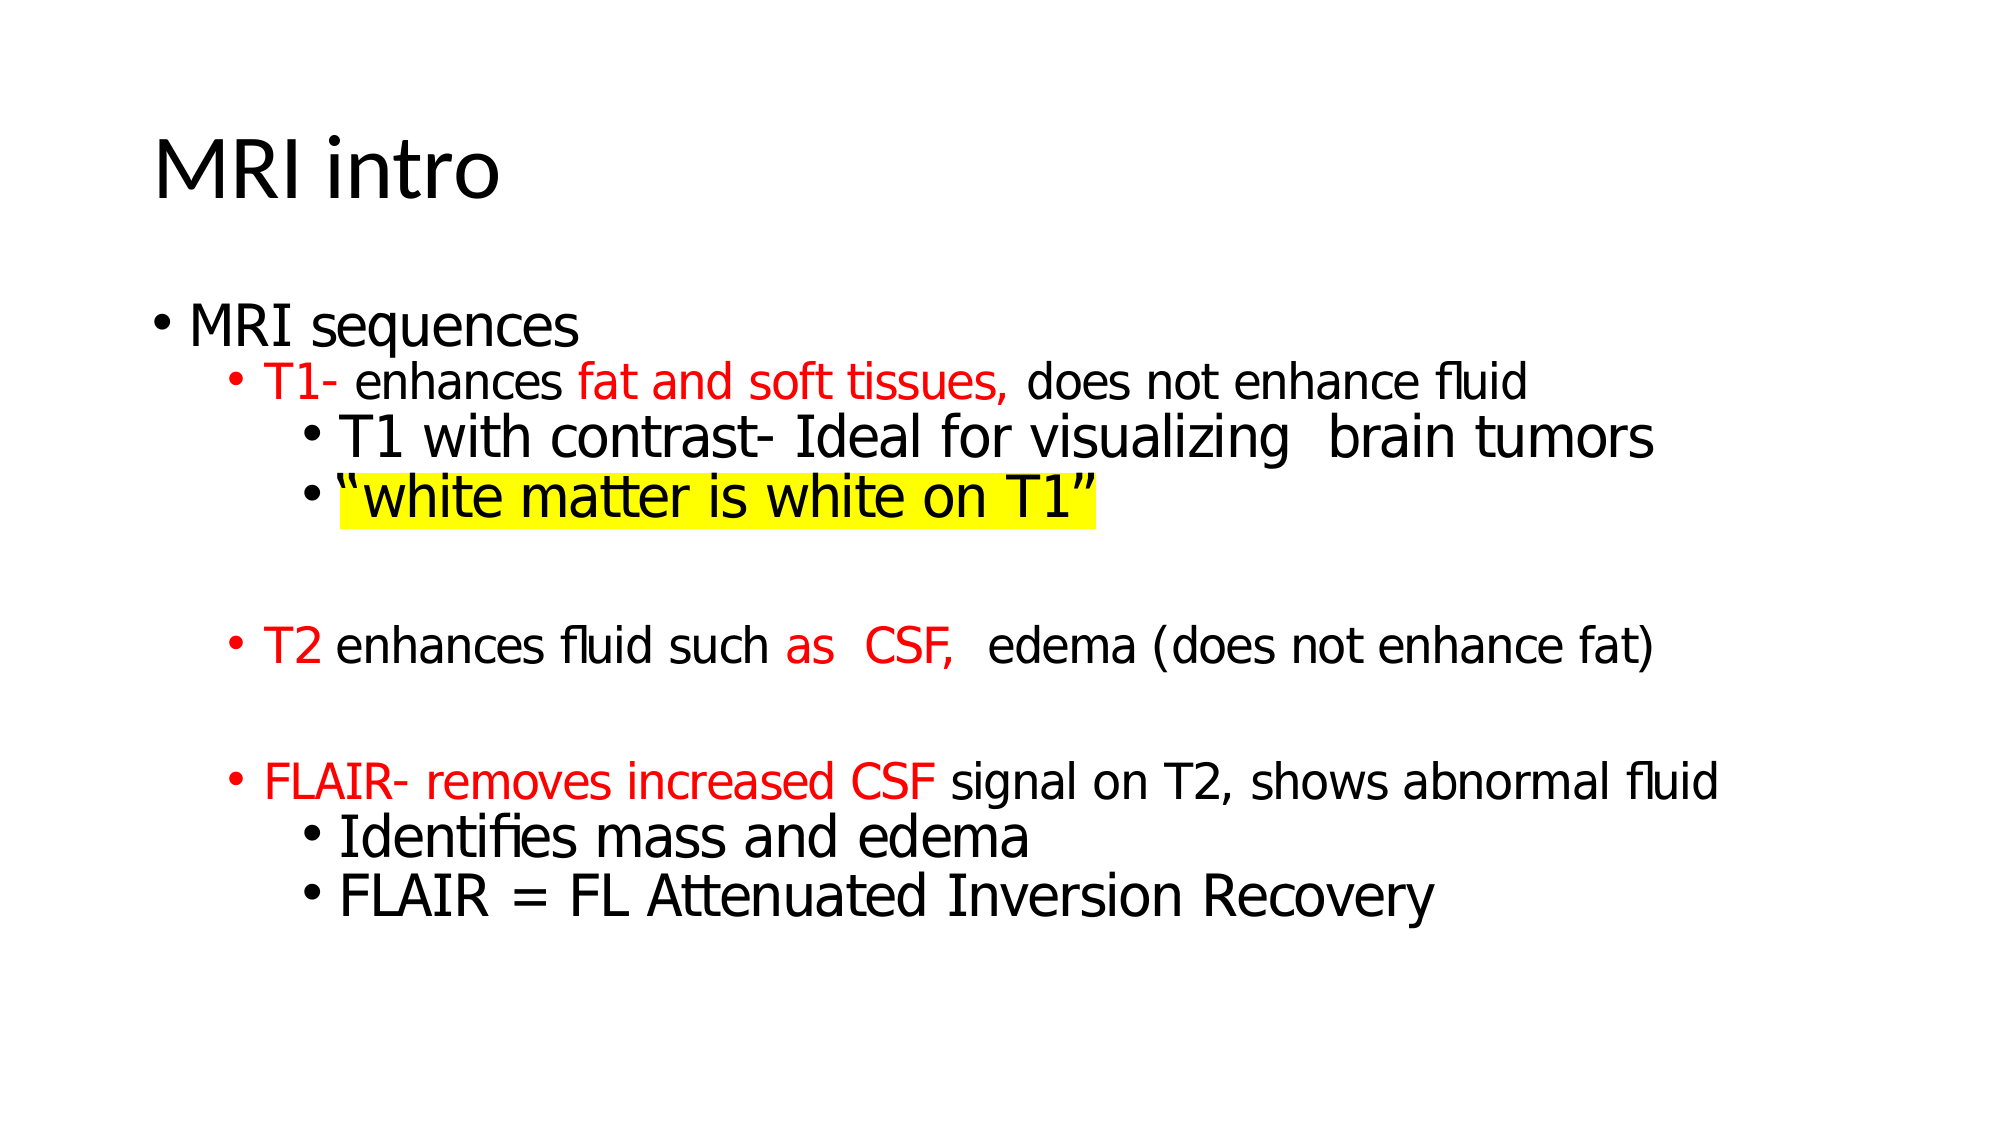

# MRI intro
MRI sequences
T1- enhances fat and soft tissues, does not enhance fluid
T1 with contrast- Ideal for visualizing  brain tumors
“white matter is white on T1”

T2 enhances fluid such as  CSF,  edema (does not enhance fat)

FLAIR- removes increased CSF signal on T2, shows abnormal fluid
Identifies mass and edema
FLAIR = FL Attenuated Inversion Recovery